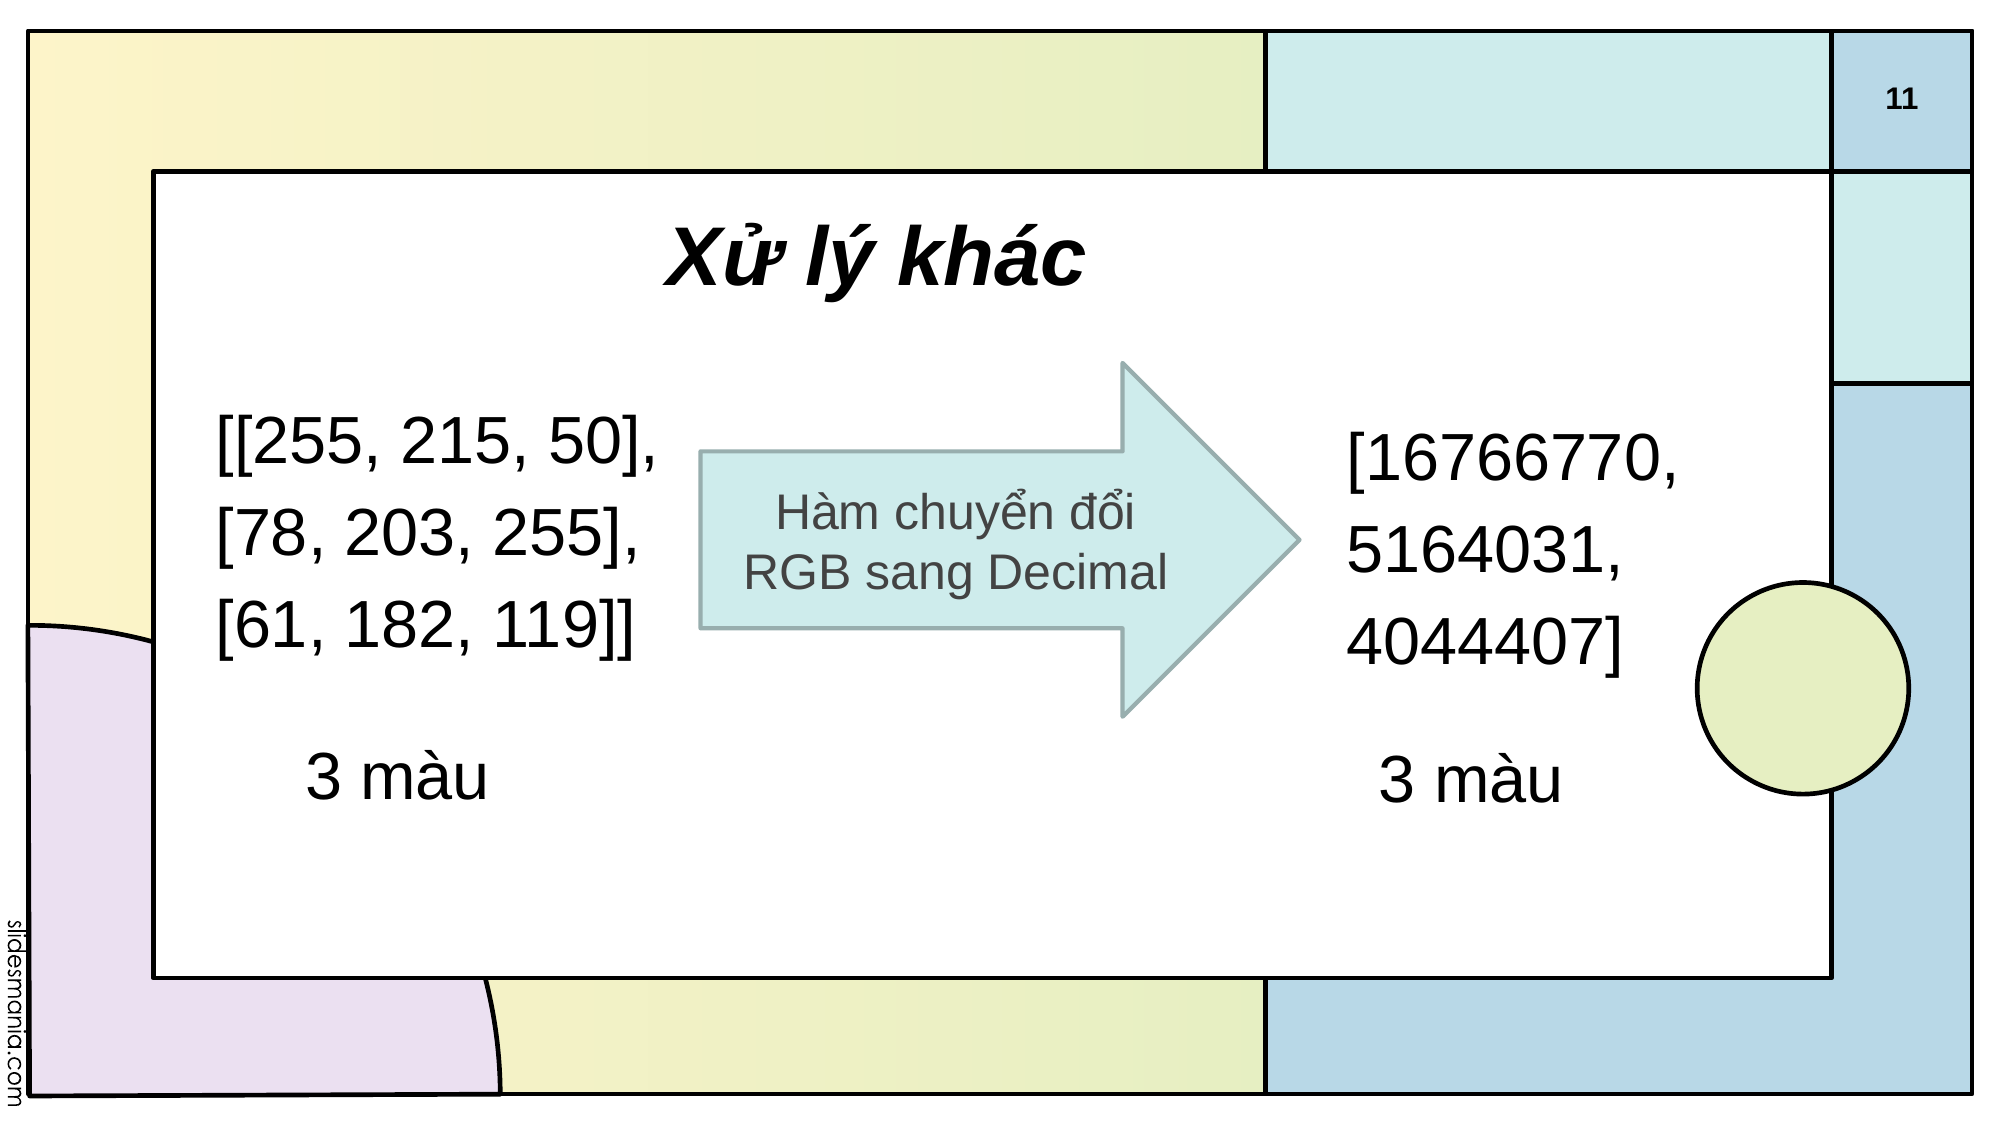

11
# Xử lý khác
Hàm chuyển đổi RGB sang Decimal
[[255, 215, 50], [78, 203, 255], [61, 182, 119]]
[16766770, 5164031, 4044407]

3 màu
3 màu